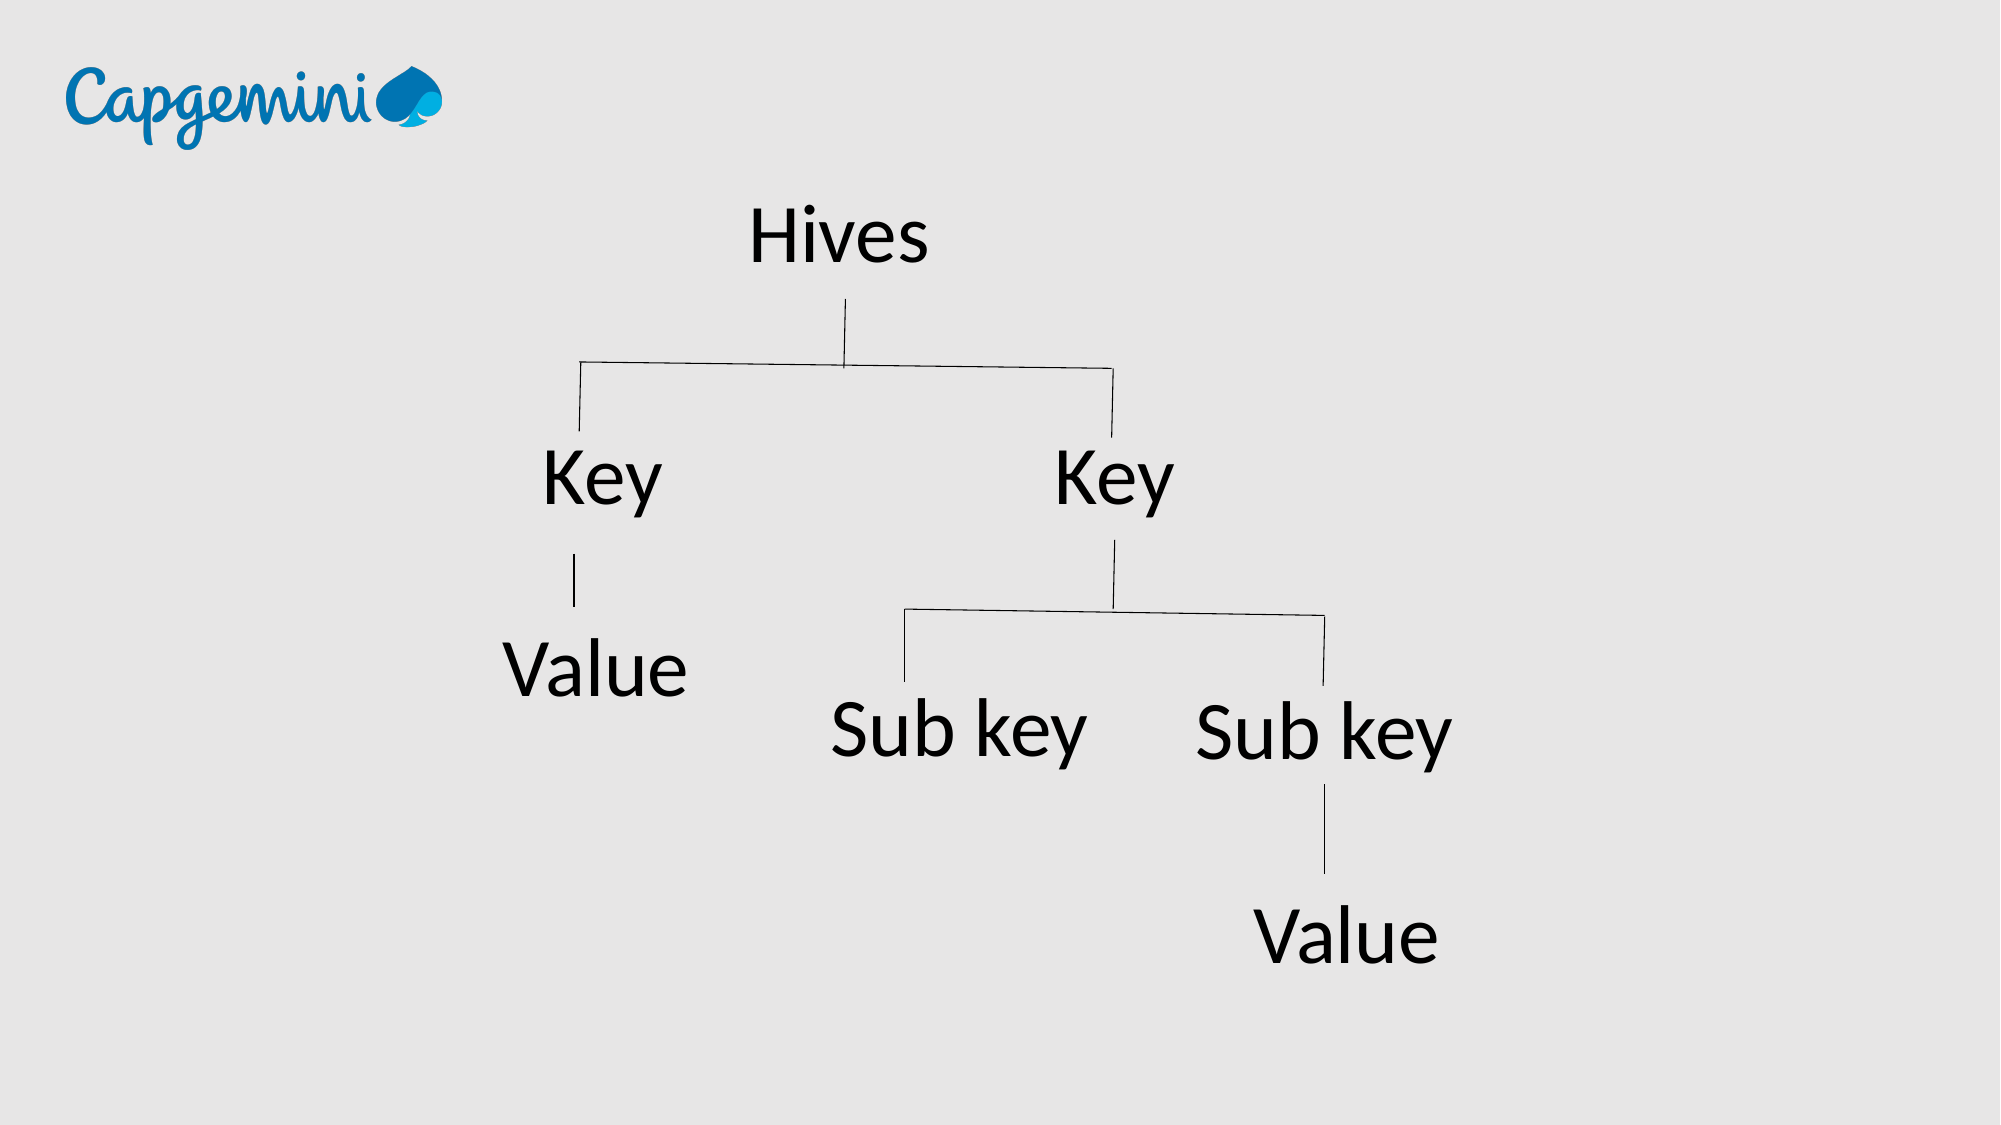

Hives
Key
Key
Value
Sub key
Sub key
Value